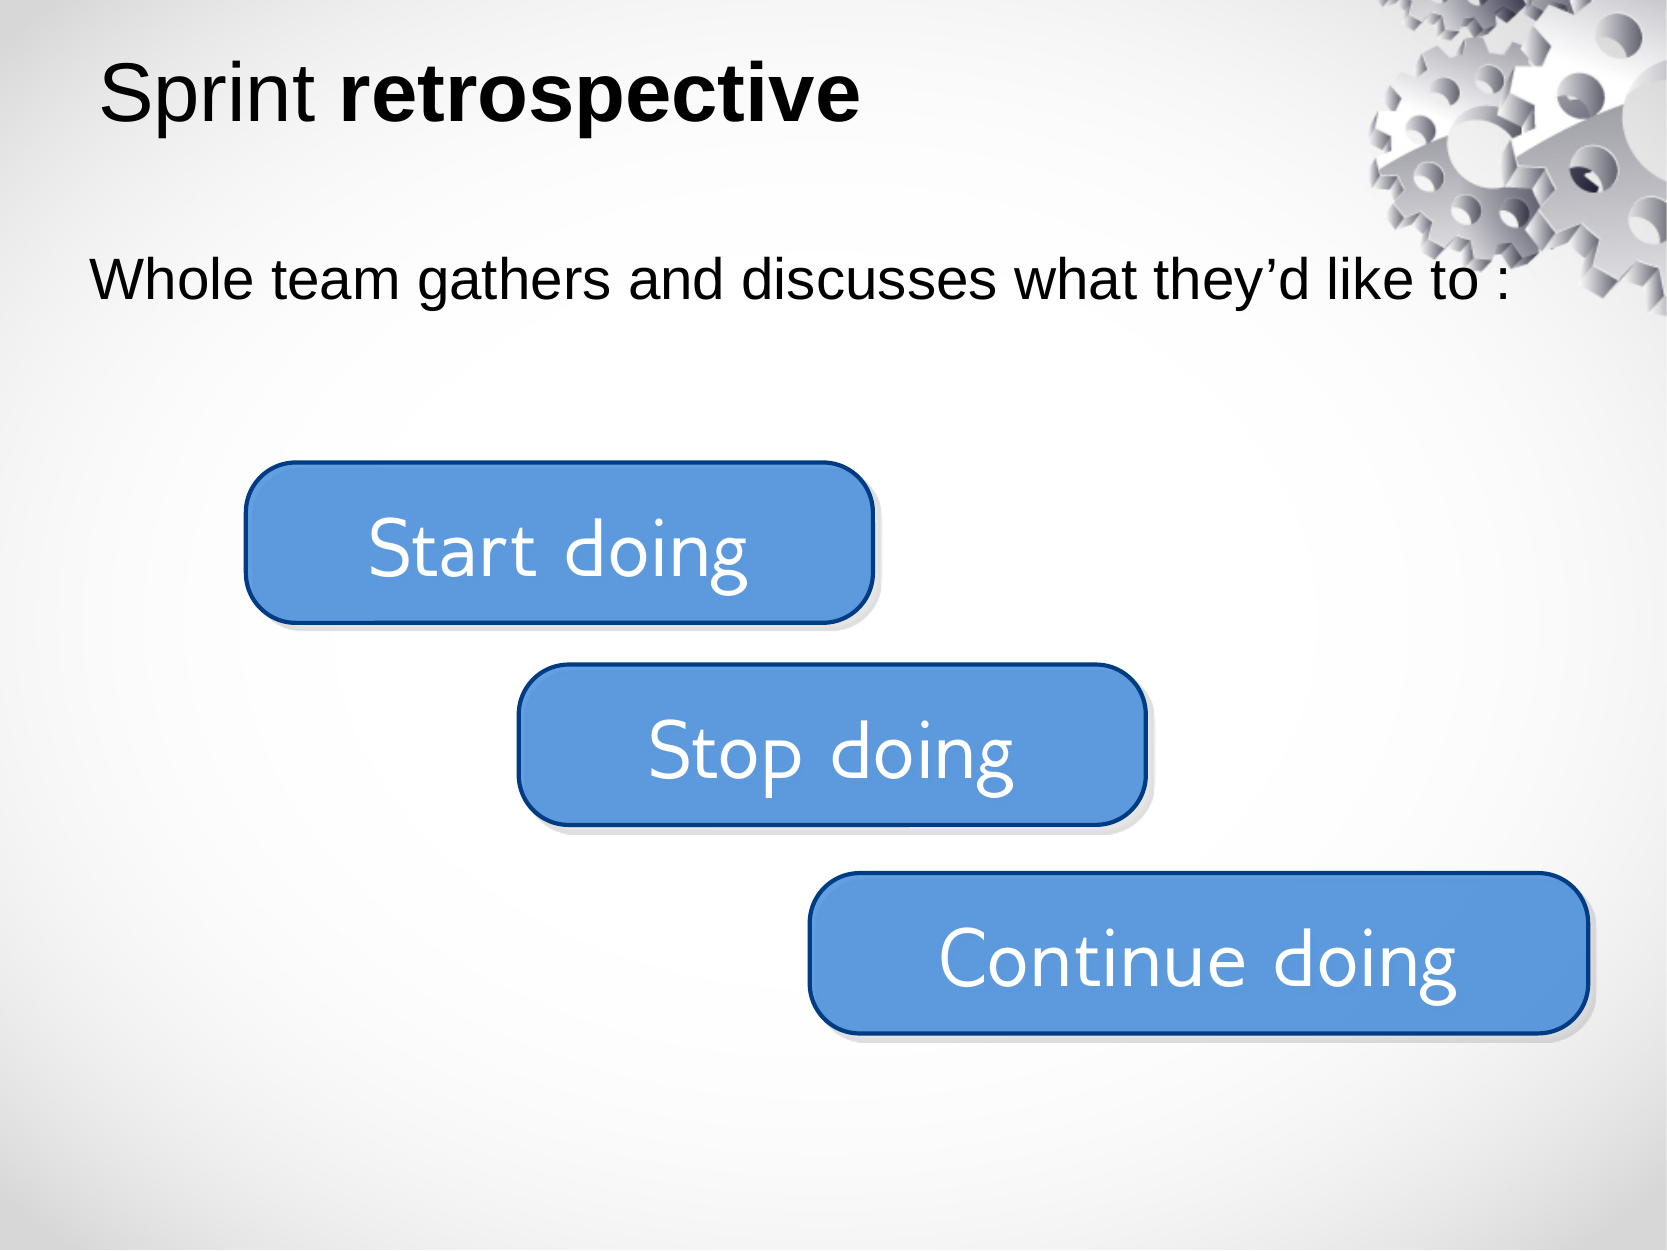

# Sprint retrospective
Whole team gathers and discusses what they’d like to :
Start doing
Stop doing
Continue doing